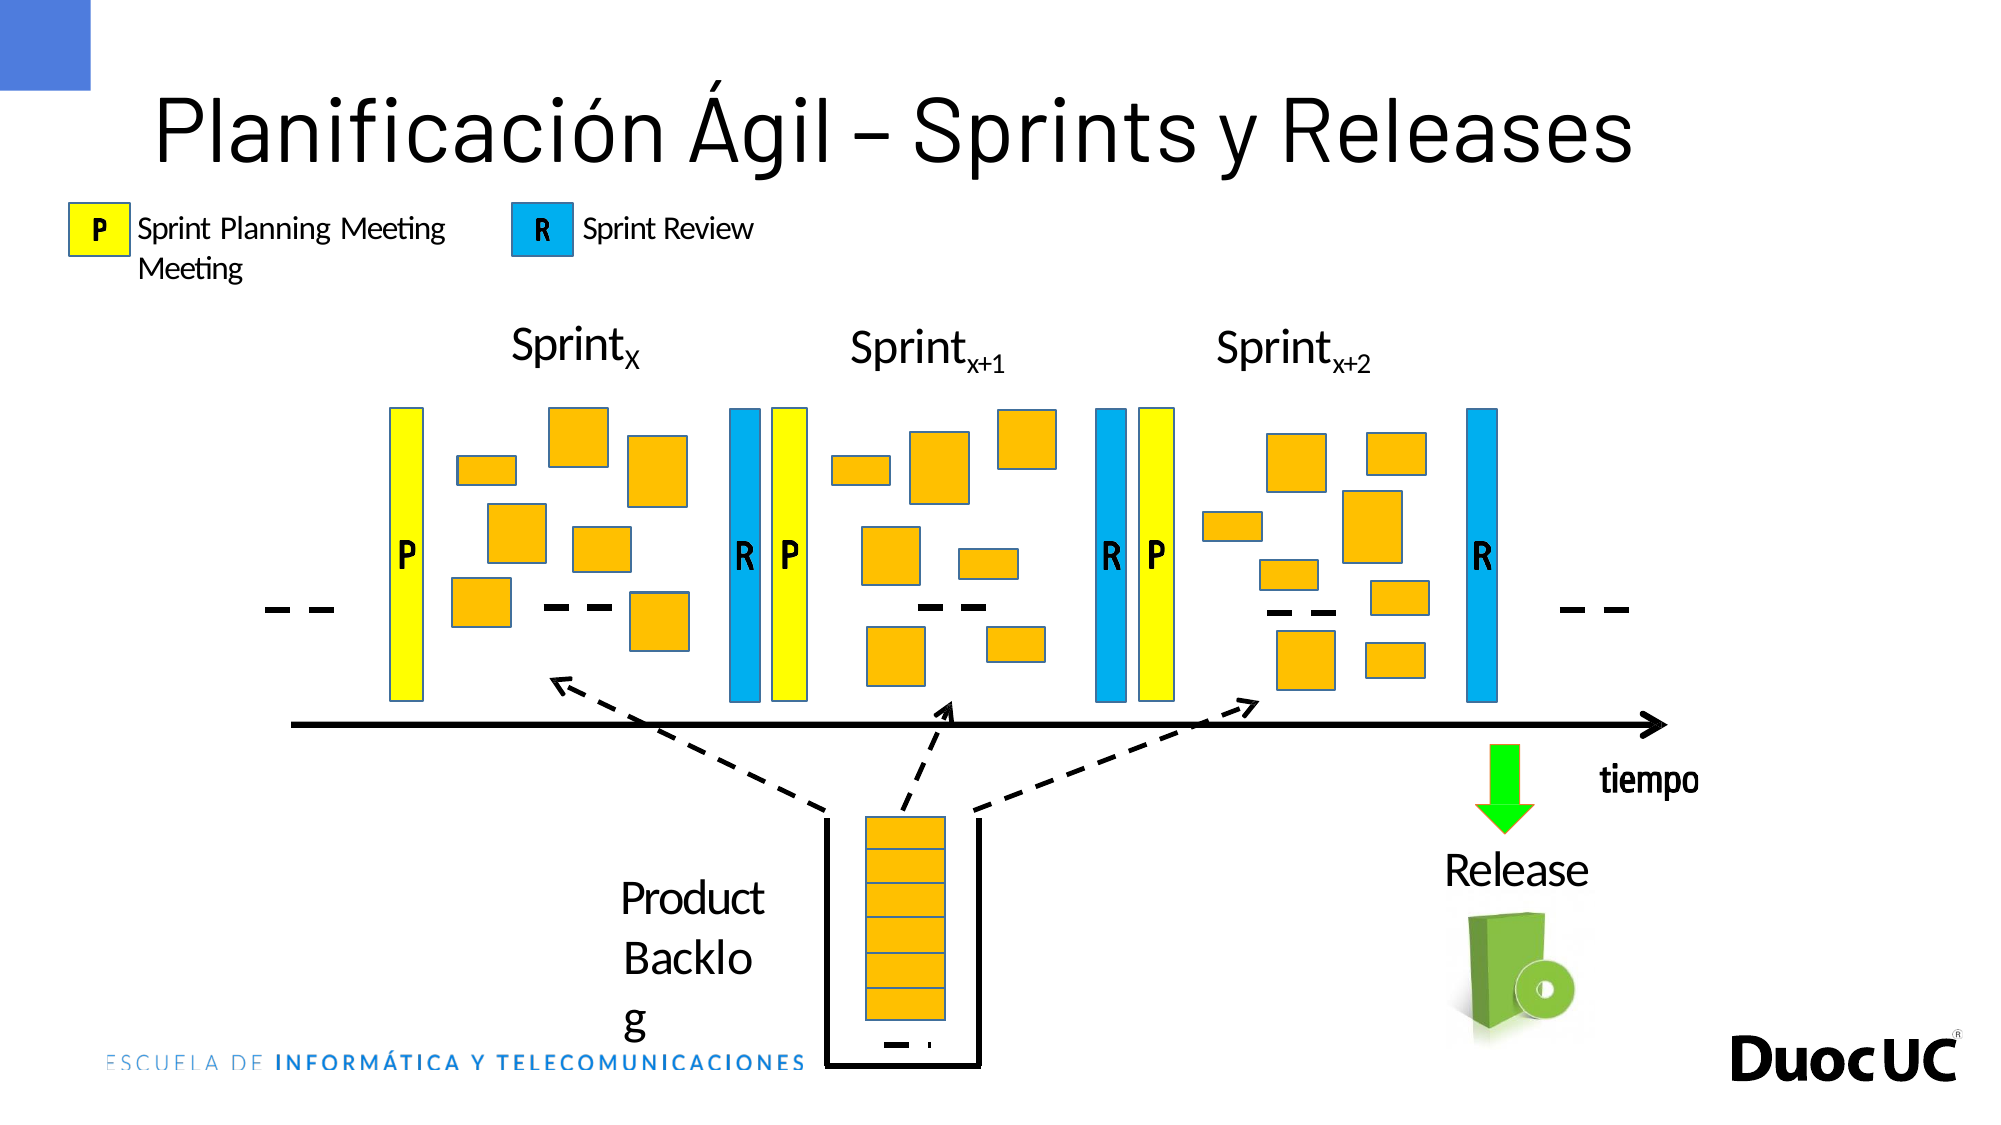

Planificación Ágil – Sprints y Releases

Sprint Planning Meeting	Sprint Review Meeting

SprintX
Sprintx+1	Sprintx+2

Release
Product  Backlog
|  |
| --- |
|  |
|  |
|  |
|  |
|  |